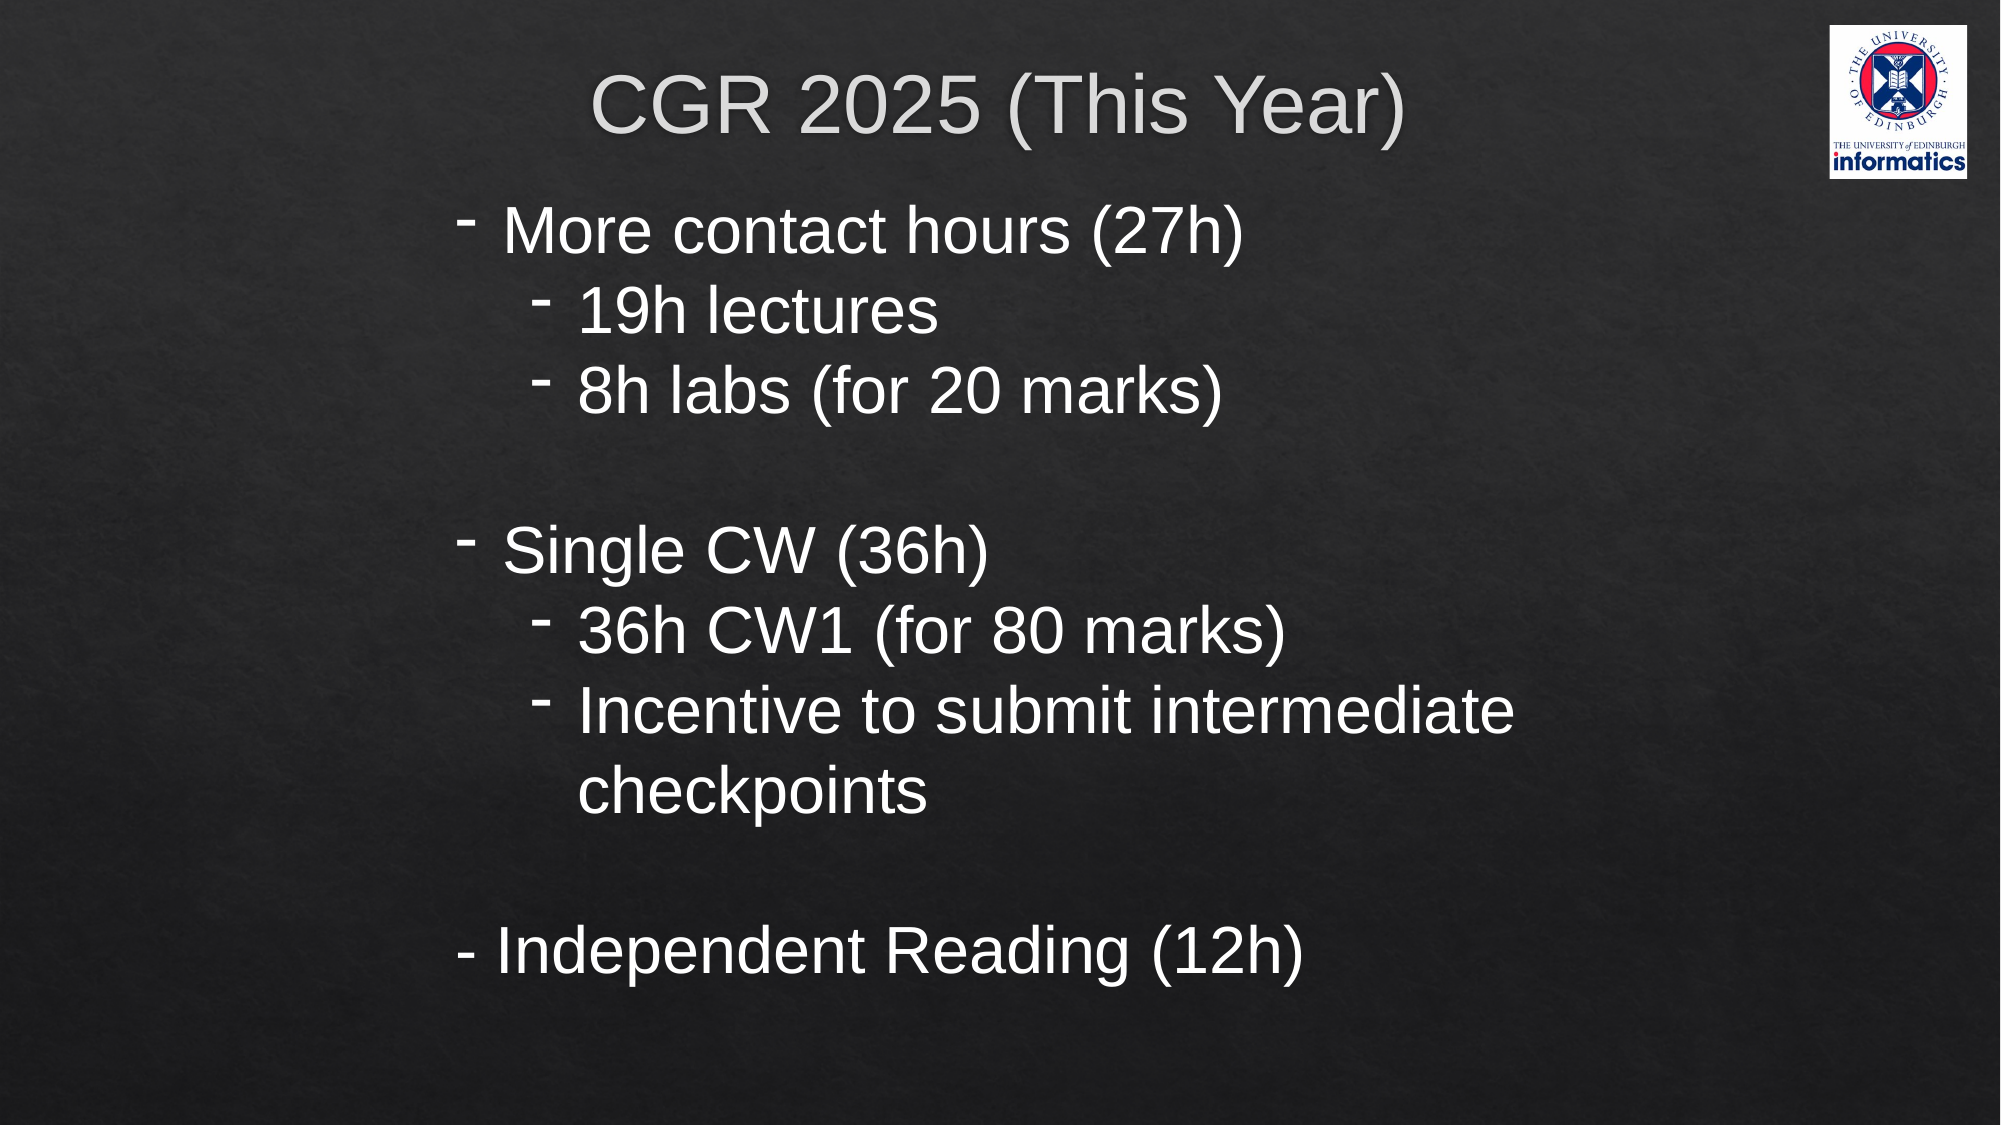

# CGR 2025 (This Year)
More contact hours (27h)
19h lectures
8h labs (for 20 marks)

Single CW (36h)
36h CW1 (for 80 marks)
Incentive to submit intermediate checkpoints

- Independent Reading (12h)